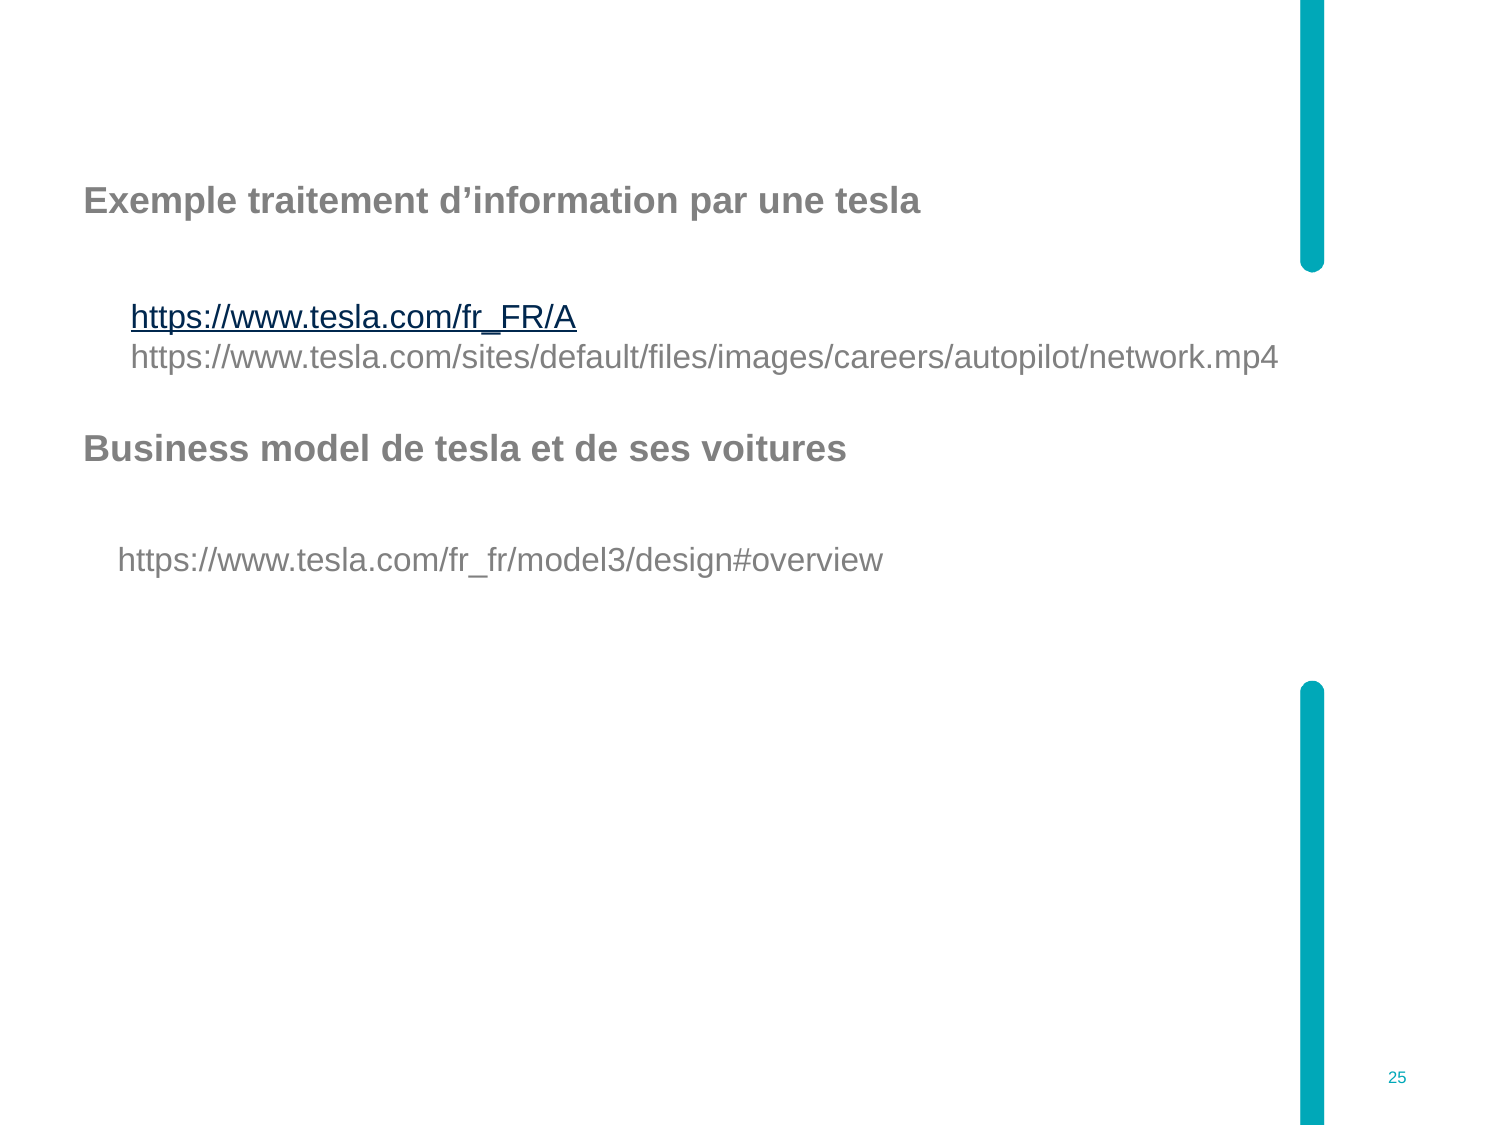

Exemple traitement d’information par une tesla
https://www.tesla.com/fr_FR/A
https://www.tesla.com/sites/default/files/images/careers/autopilot/network.mp4
Business model de tesla et de ses voitures
https://www.tesla.com/fr_fr/model3/design#overview
25